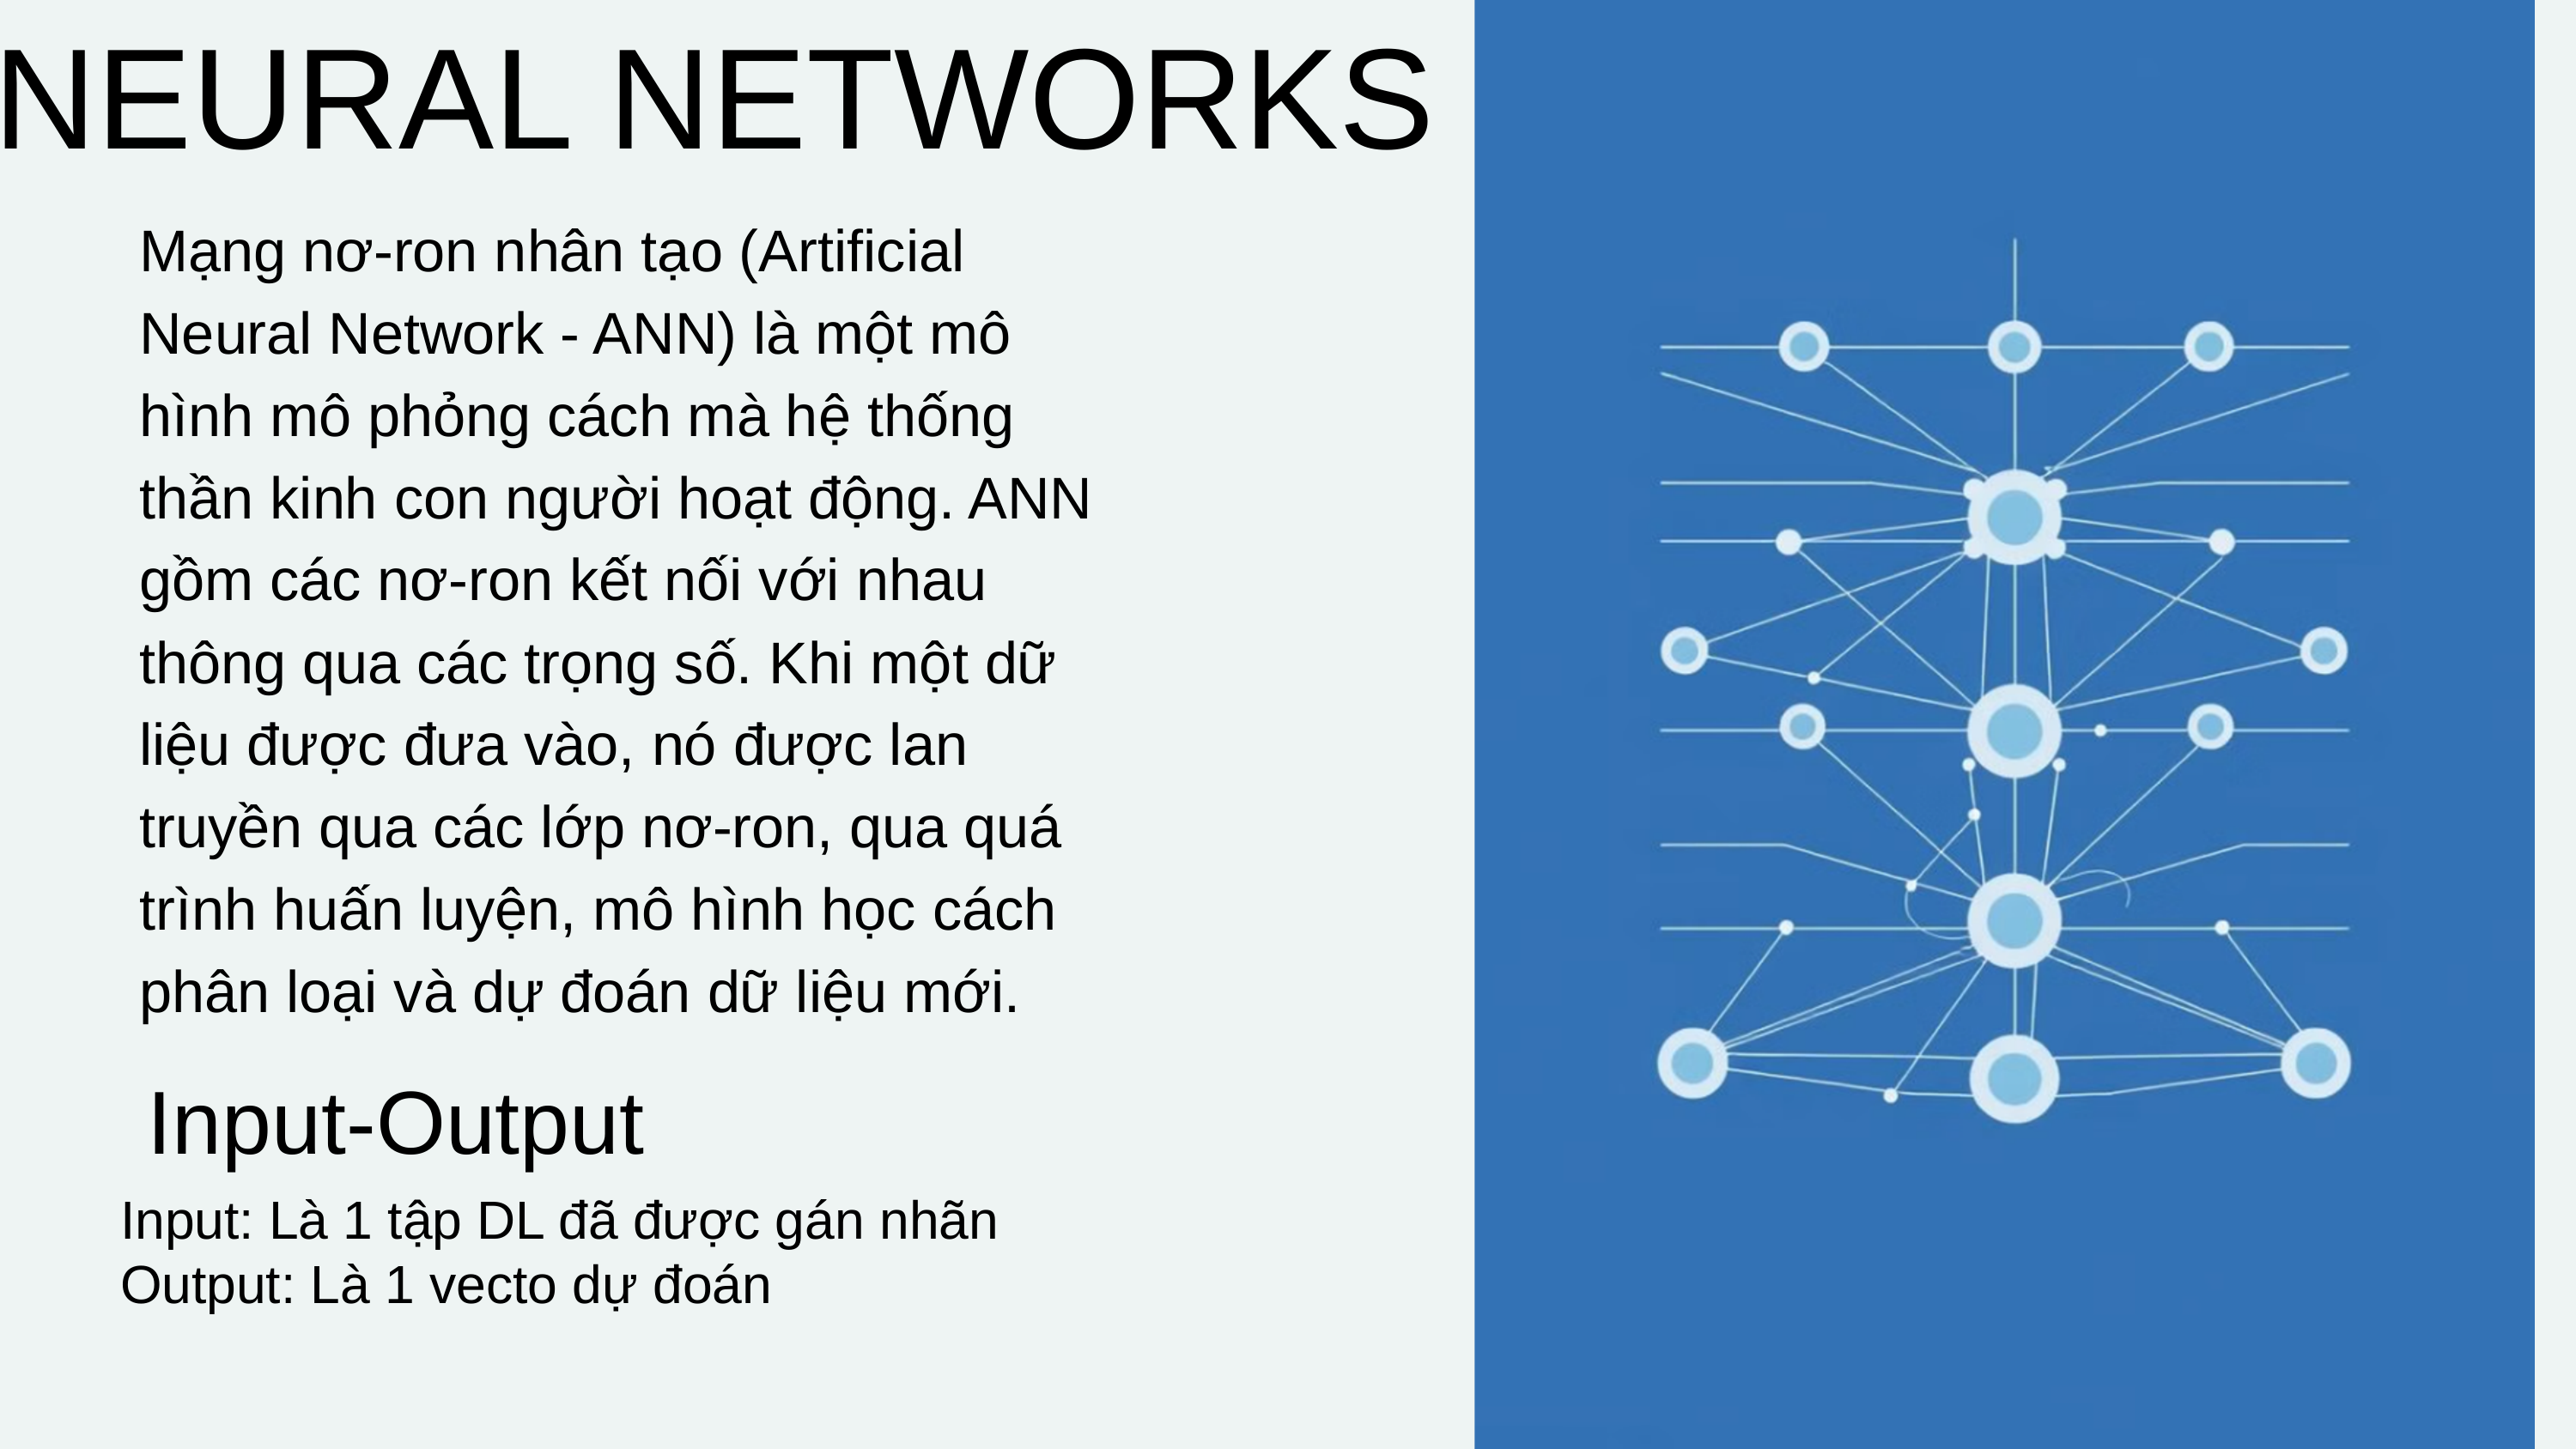

NEURAL NETWORKS
Mạng nơ-ron nhân tạo (Artificial Neural Network - ANN) là một mô hình mô phỏng cách mà hệ thống thần kinh con người hoạt động. ANN gồm các nơ-ron kết nối với nhau thông qua các trọng số. Khi một dữ liệu được đưa vào, nó được lan truyền qua các lớp nơ-ron, qua quá trình huấn luyện, mô hình học cách phân loại và dự đoán dữ liệu mới.
Input-Output
Input: Là 1 tập DL đã được gán nhãn
Output: Là 1 vecto dự đoán